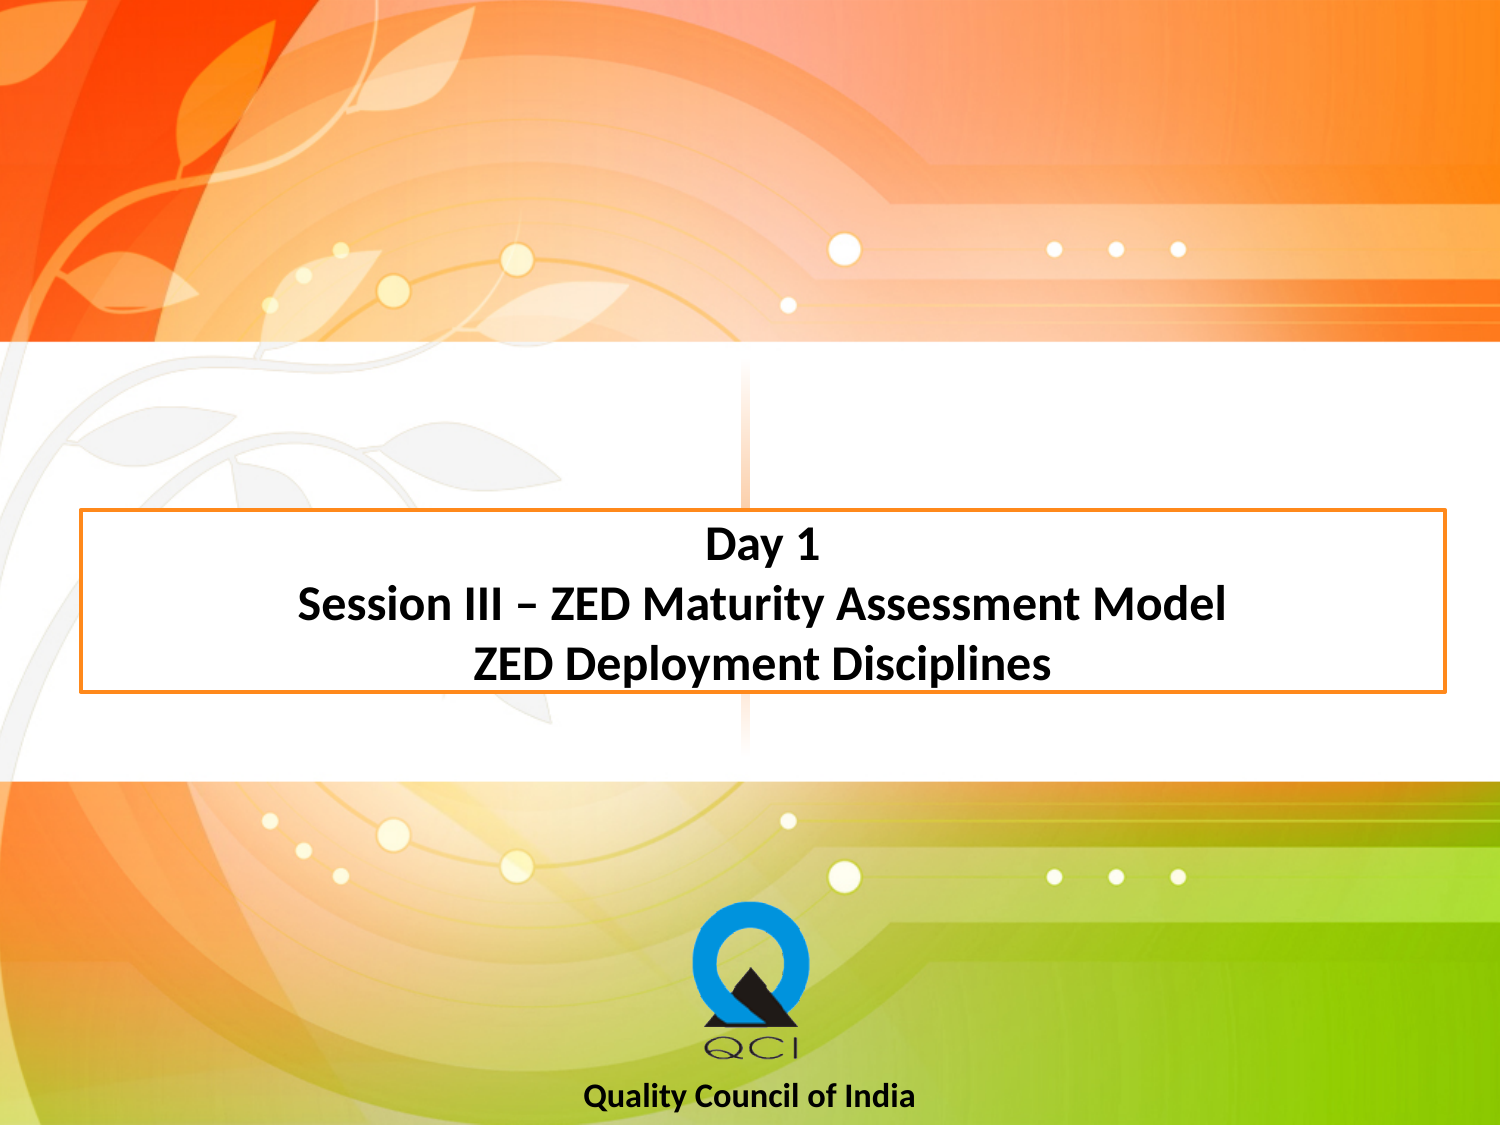

# Day 1 Session III – ZED Maturity Assessment Model ZED Deployment Disciplines